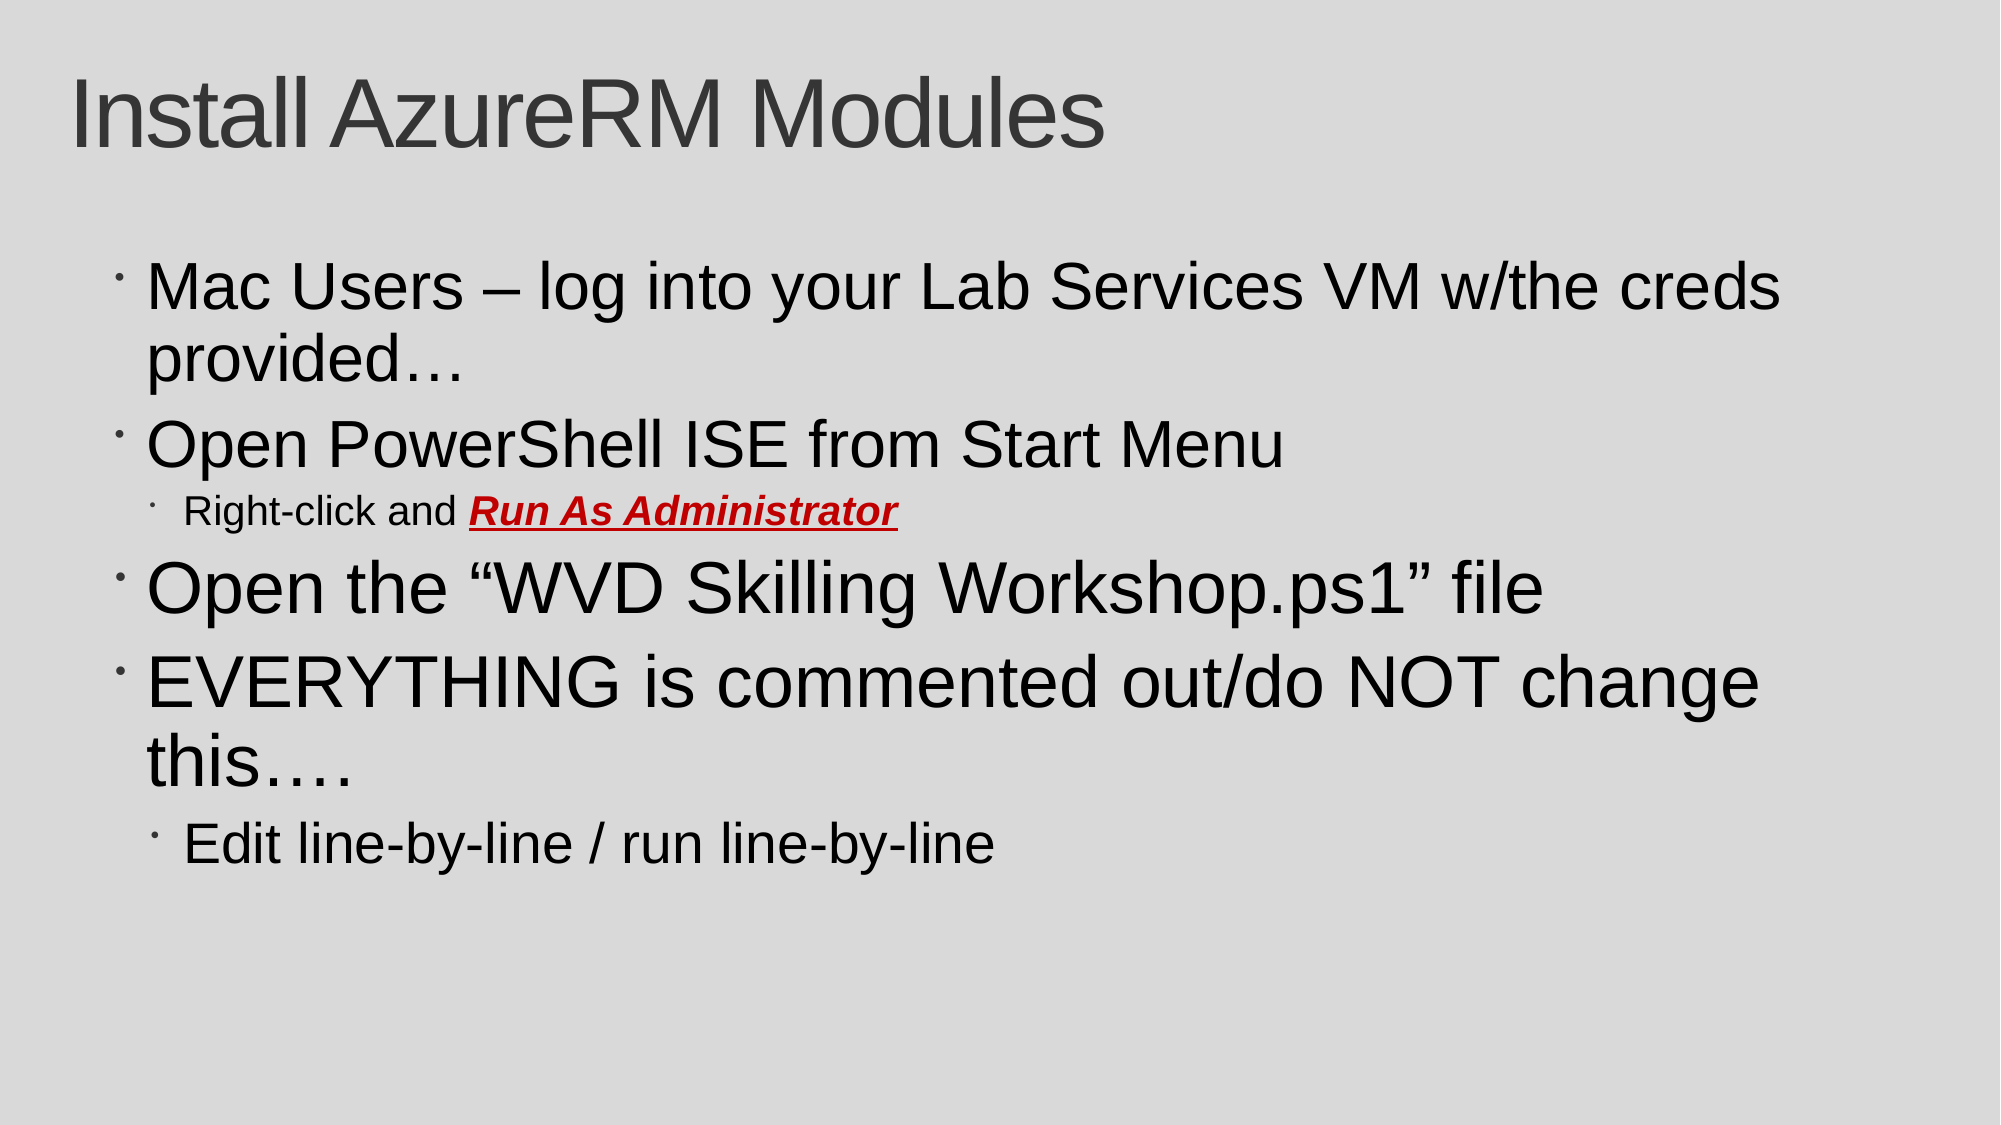

# Install AzureRM Modules
Mac Users – log into your Lab Services VM w/the creds provided…
Open PowerShell ISE from Start Menu
Right-click and Run As Administrator
Open the “WVD Skilling Workshop.ps1” file
EVERYTHING is commented out/do NOT change this….
Edit line-by-line / run line-by-line